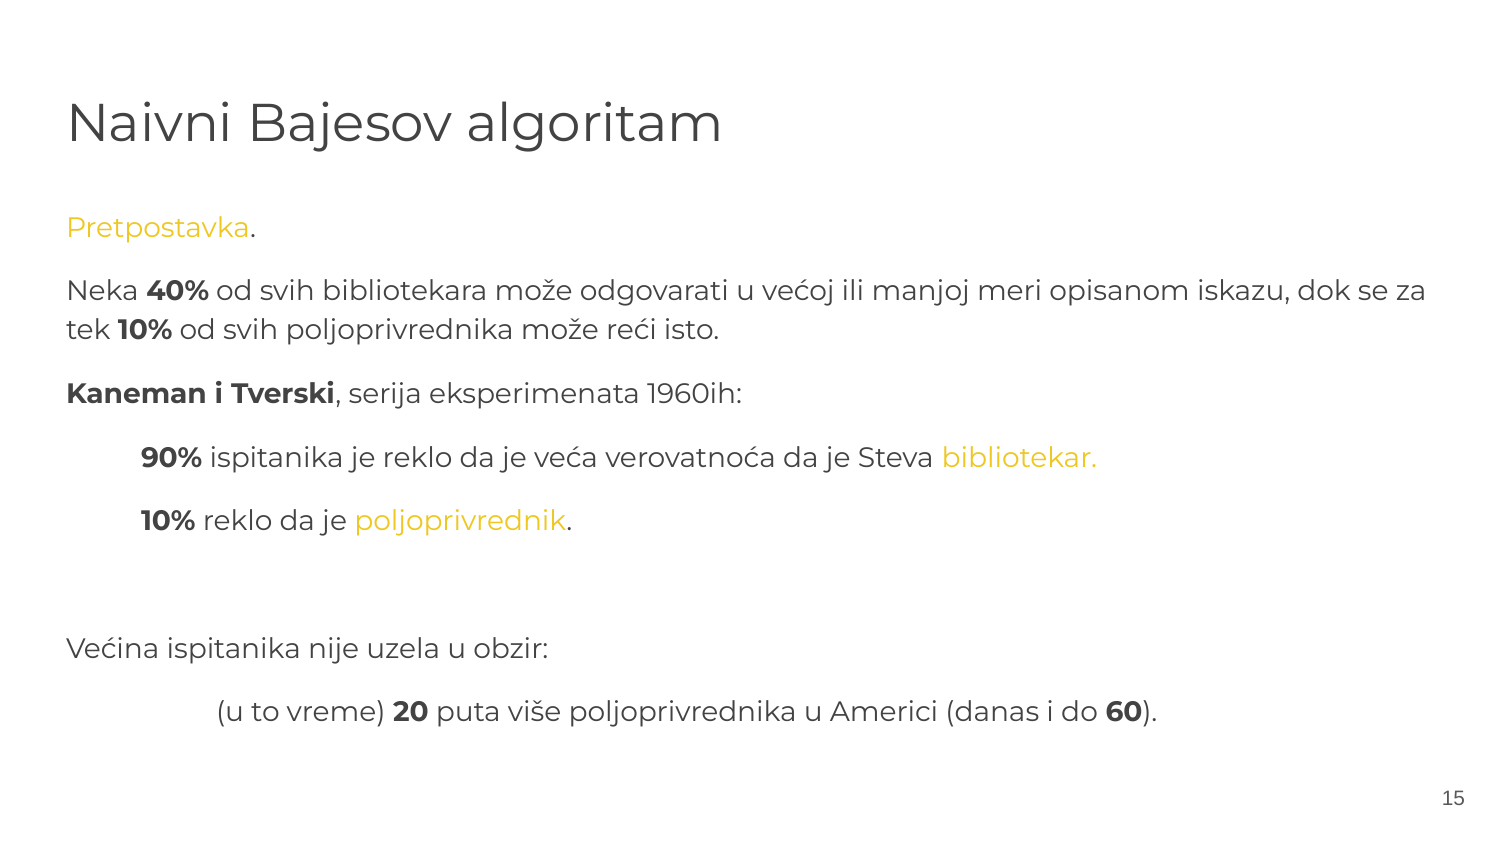

# Naivni Bajesov algoritam
Pretpostavka.
Neka 40% od svih bibliotekara može odgovarati u većoj ili manjoj meri opisanom iskazu, dok se za tek 10% od svih poljoprivrednika može reći isto.
Kaneman i Tverski, serija eksperimenata 1960ih:
90% ispitanika je reklo da je veća verovatnoća da je Steva bibliotekar.
10% reklo da je poljoprivrednik.

Većina ispitanika nije uzela u obzir:
 	(u to vreme) 20 puta više poljoprivrednika u Americi (danas i do 60).
15